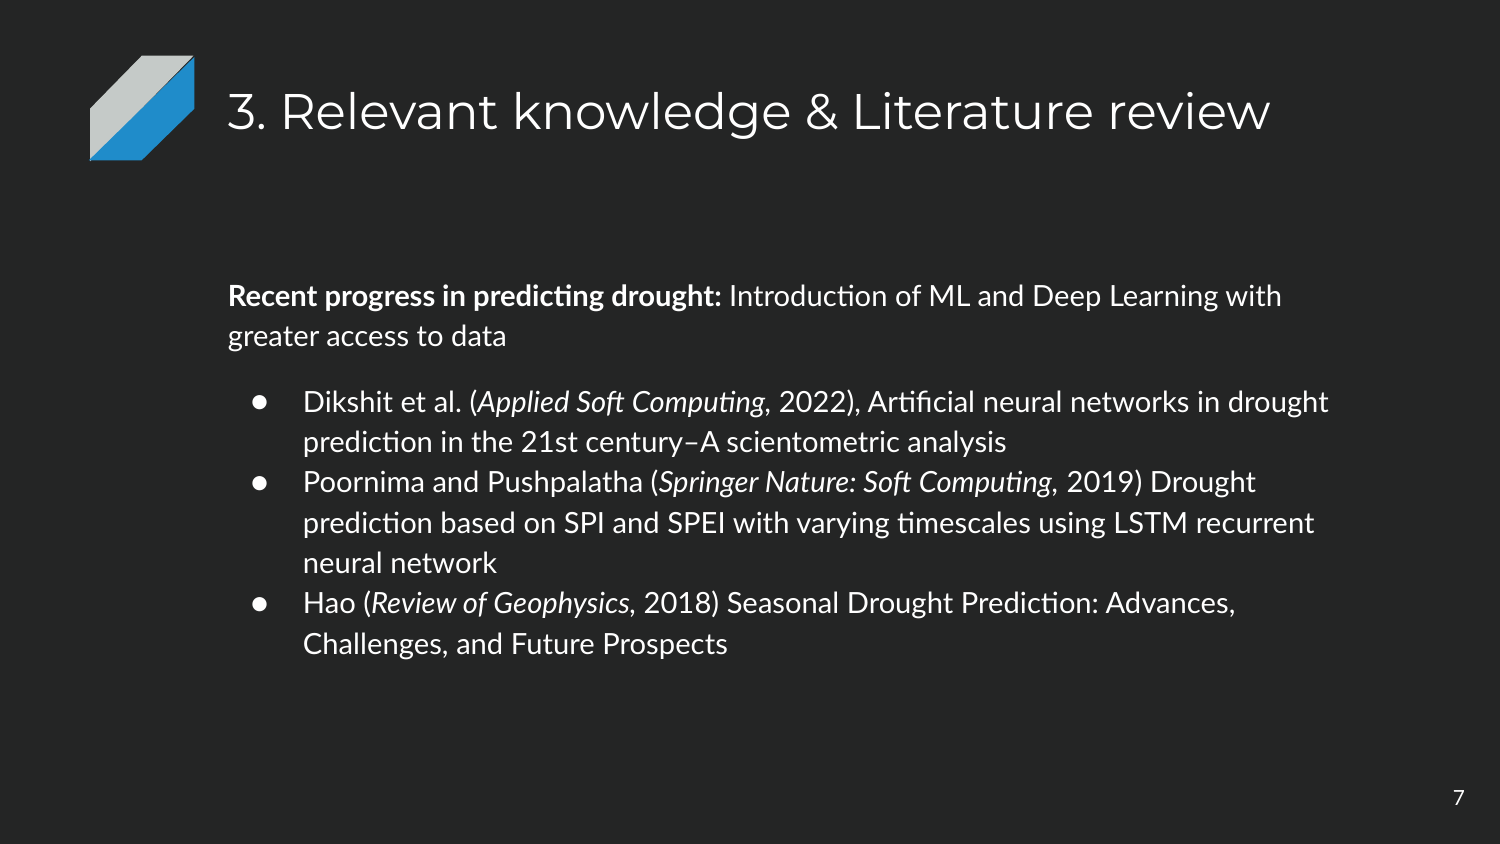

# 3. Relevant knowledge & Literature review
Recent progress in predicting drought: Introduction of ML and Deep Learning with greater access to data
Dikshit et al. (Applied Soft Computing, 2022), Artificial neural networks in drought prediction in the 21st century–A scientometric analysis
Poornima and Pushpalatha (Springer Nature: Soft Computing, 2019) Drought prediction based on SPI and SPEI with varying timescales using LSTM recurrent neural network
Hao (Review of Geophysics, 2018) Seasonal Drought Prediction: Advances, Challenges, and Future Prospects
7